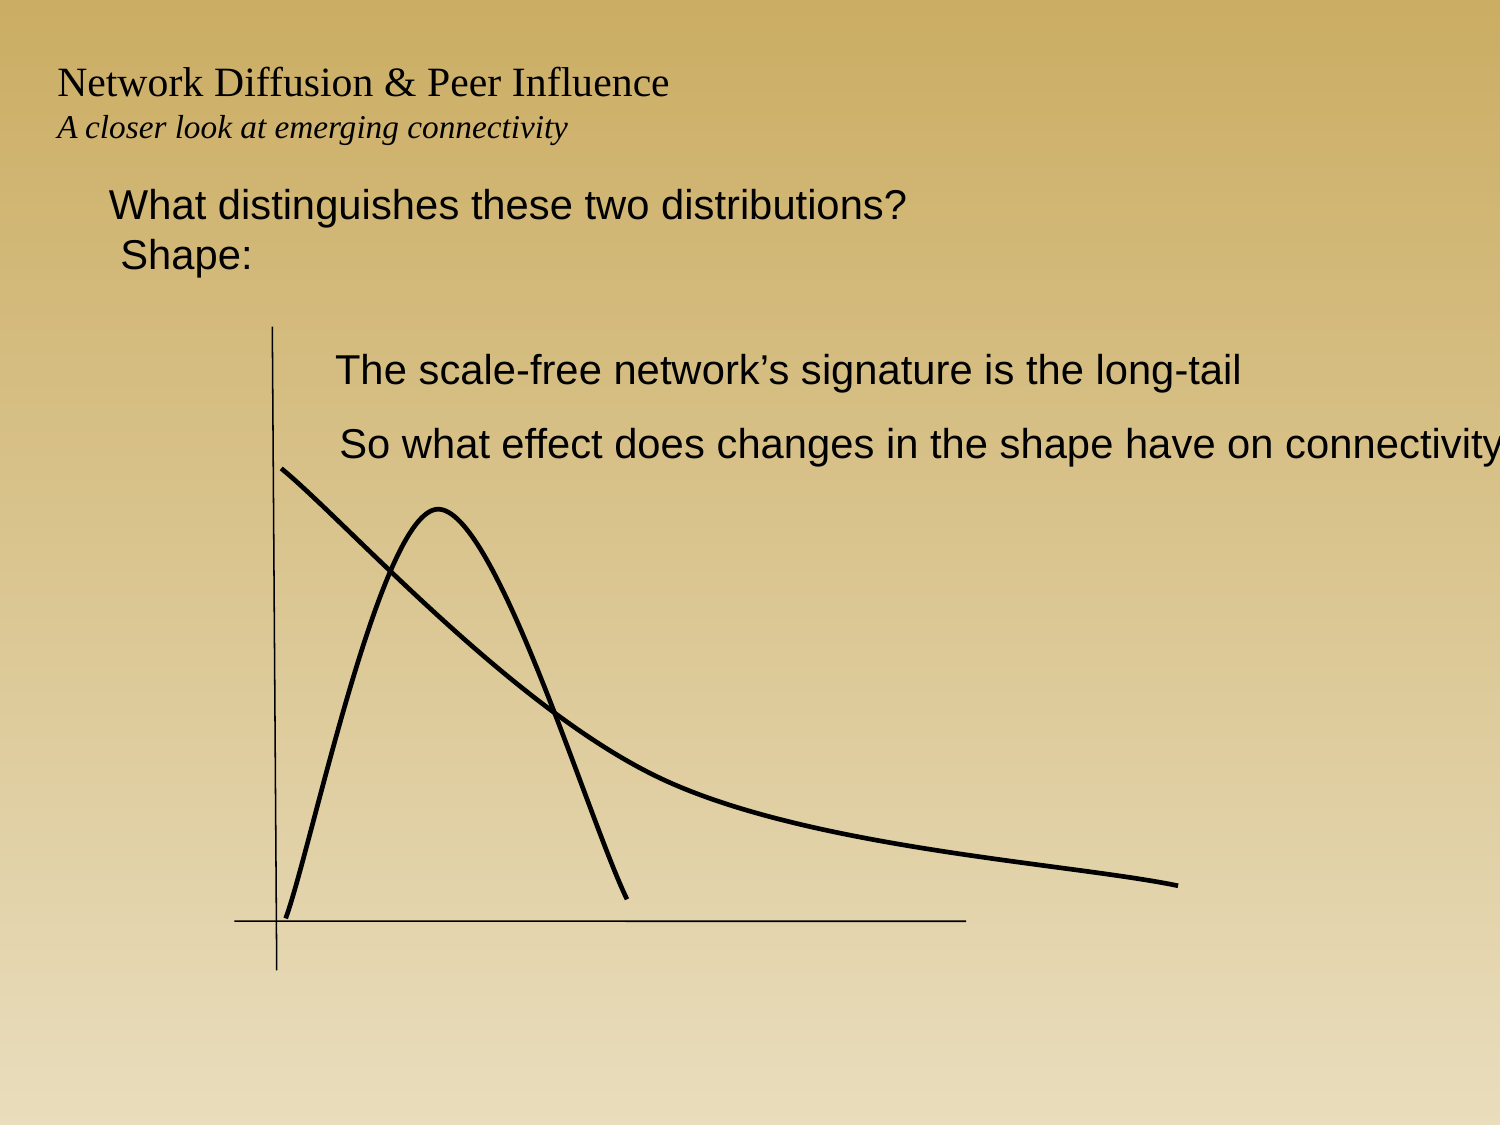

Network Diffusion & Peer Influence
A closer look at emerging connectivity
What distinguishes these two distributions?  Shape:

The scale-free network’s signature is the long-tail
So what effect does changes in the shape have on connectivity?